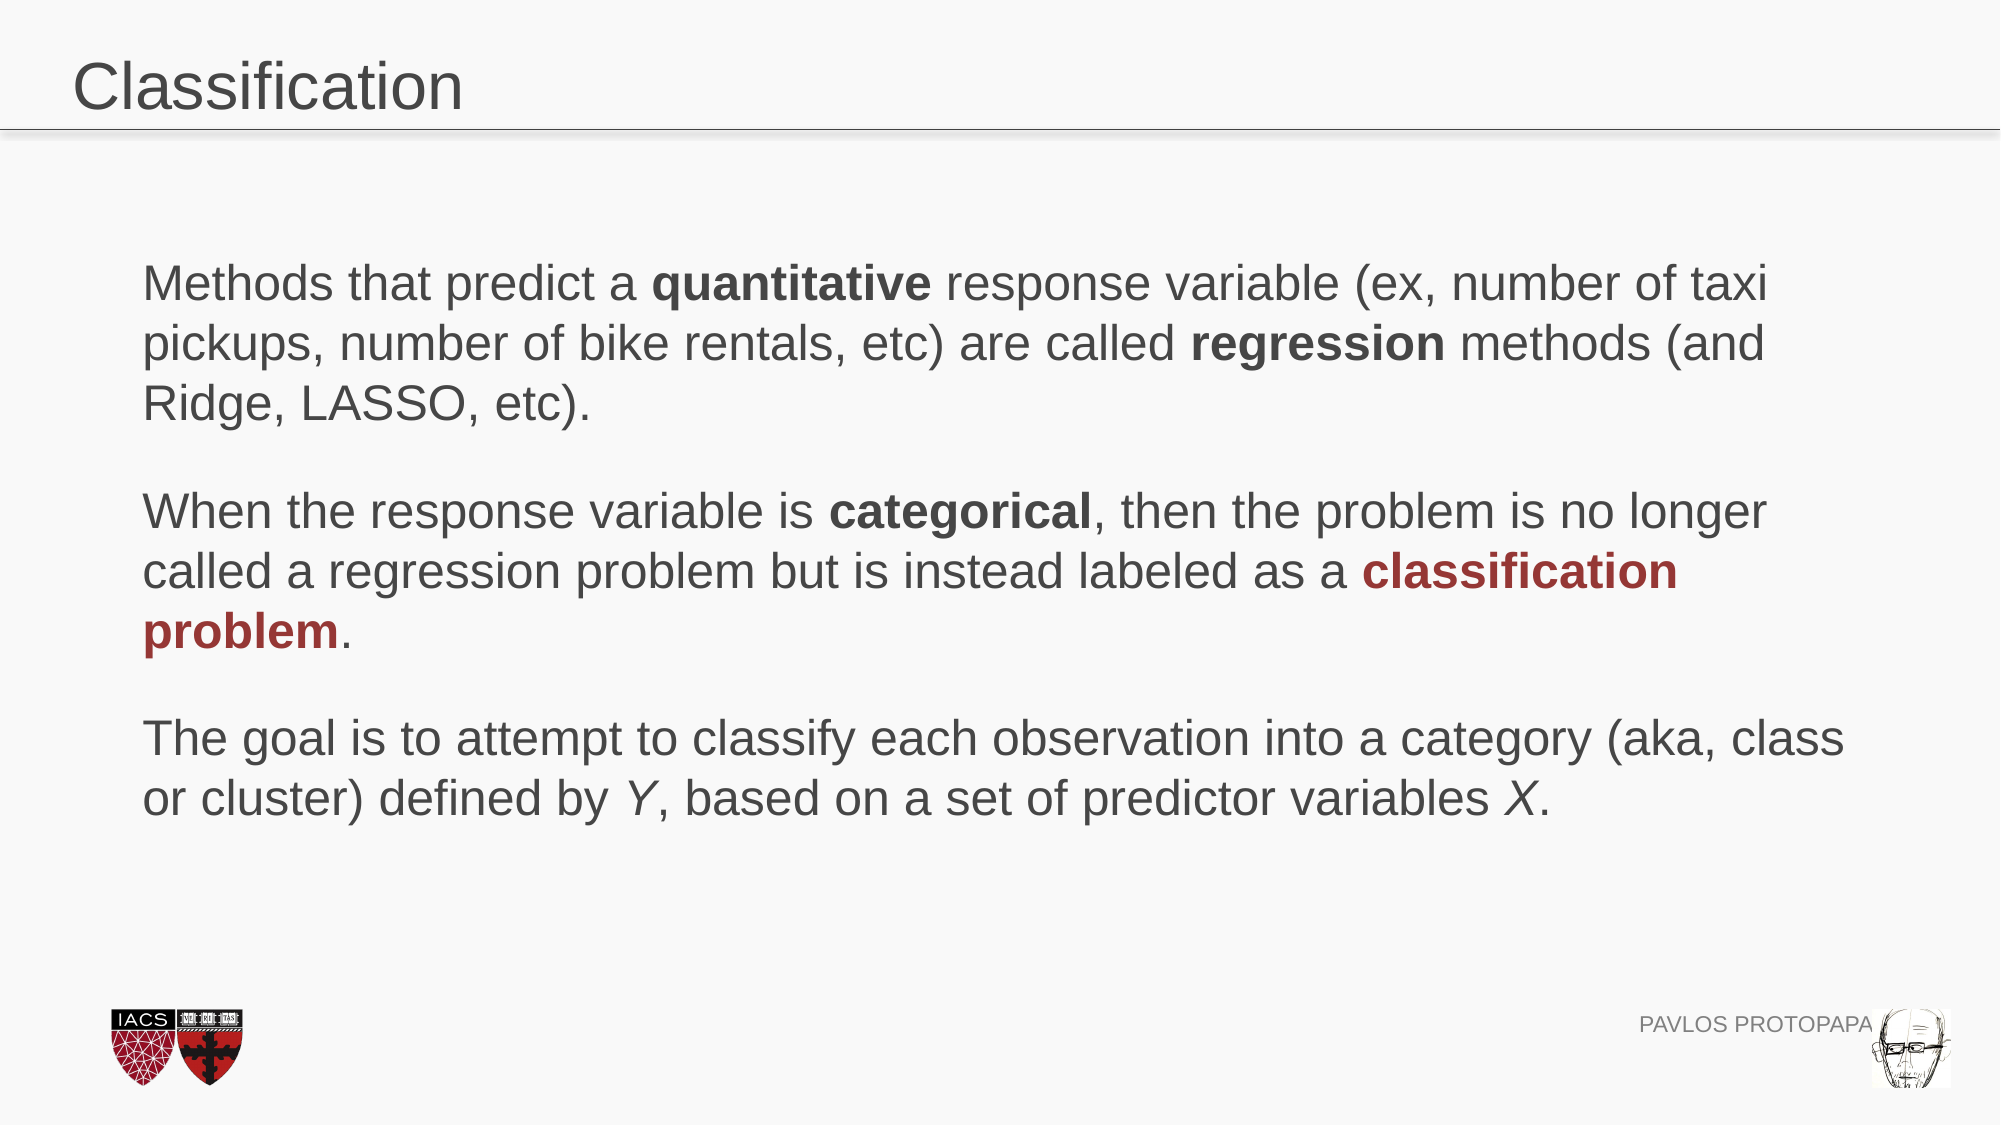

# Classification
Methods that predict a quantitative response variable (ex, number of taxi pickups, number of bike rentals, etc) are called regression methods (and Ridge, LASSO, etc).
When the response variable is categorical, then the problem is no longer called a regression problem but is instead labeled as a classification problem.
The goal is to attempt to classify each observation into a category (aka, class or cluster) defined by Y, based on a set of predictor variables X.